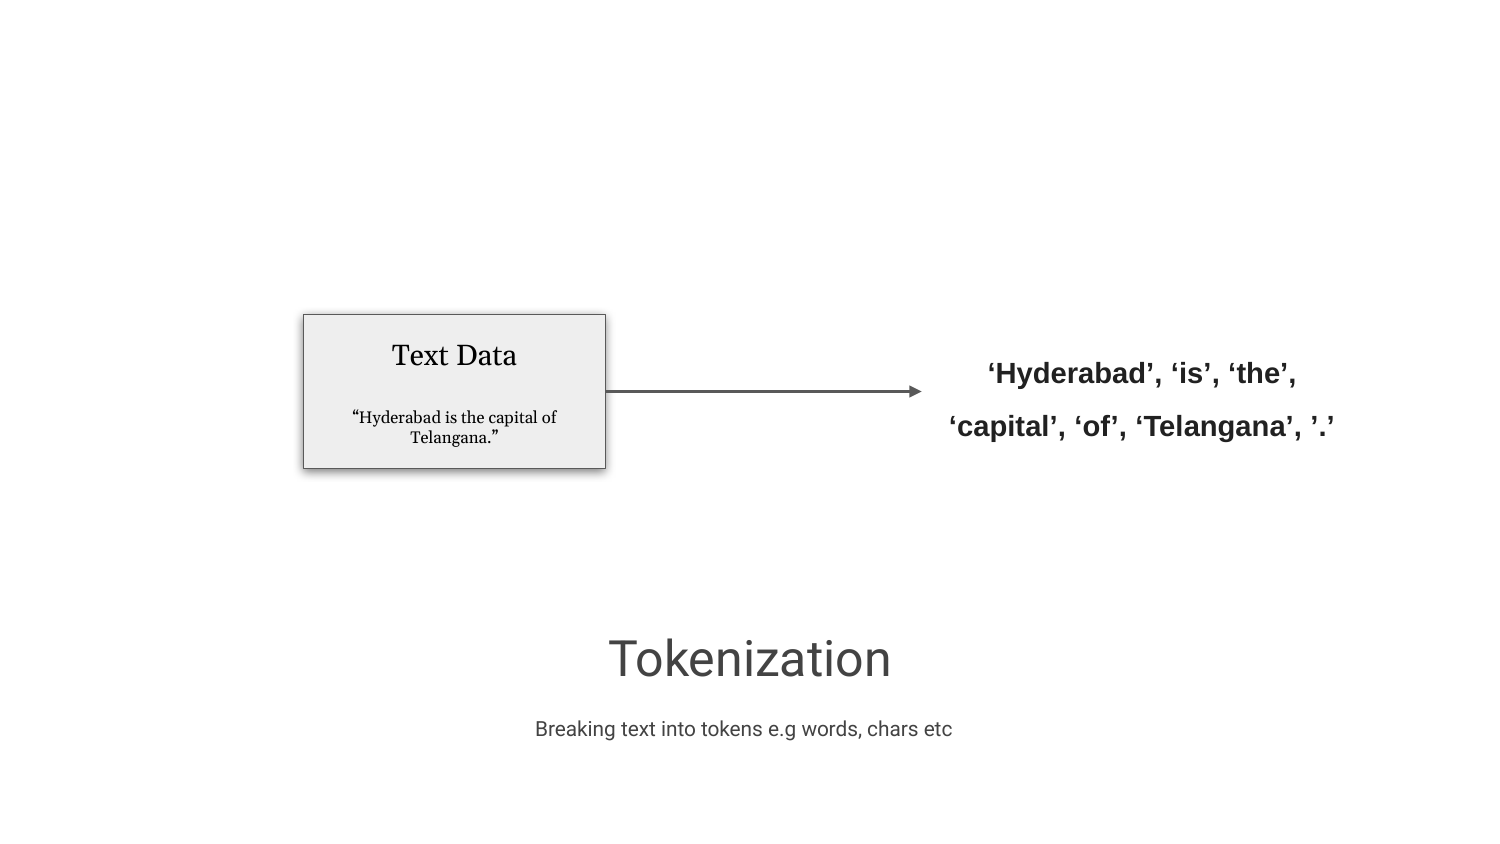

Text Data

“Hyderabad is the capital of Telangana.”
‘Hyderabad’, ‘is’, ‘the’, ‘capital’, ‘of’, ‘Telangana’, ’.’
Tokenization
Breaking text into tokens e.g words, chars etc